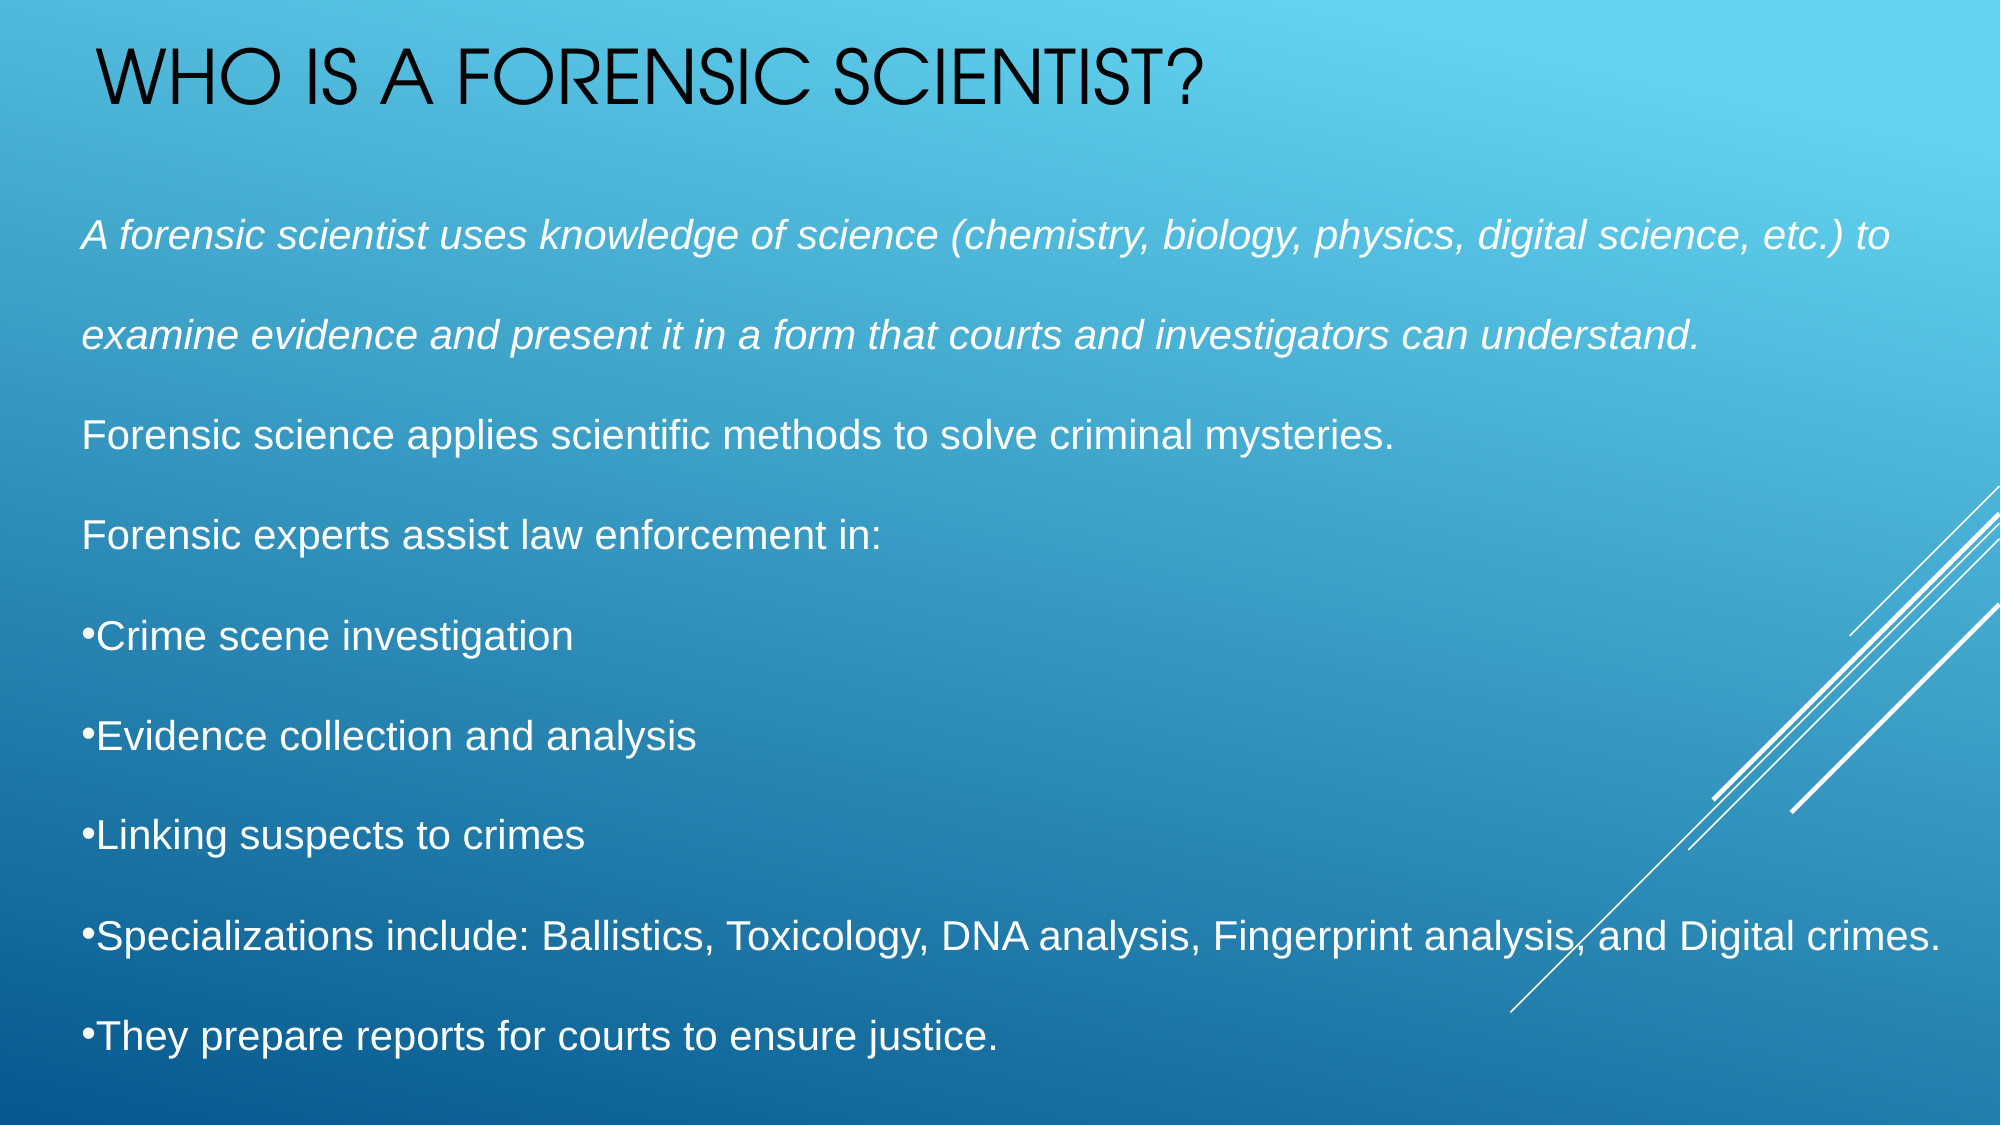

# WHO IS A FORENSIC SCIENTIST?
A forensic scientist uses knowledge of science (chemistry, biology, physics, digital science, etc.) to examine evidence and present it in a form that courts and investigators can understand.
Forensic science applies scientific methods to solve criminal mysteries.
Forensic experts assist law enforcement in:
Crime scene investigation
Evidence collection and analysis
Linking suspects to crimes
Specializations include: Ballistics, Toxicology, DNA analysis, Fingerprint analysis, and Digital crimes.
They prepare reports for courts to ensure justice.